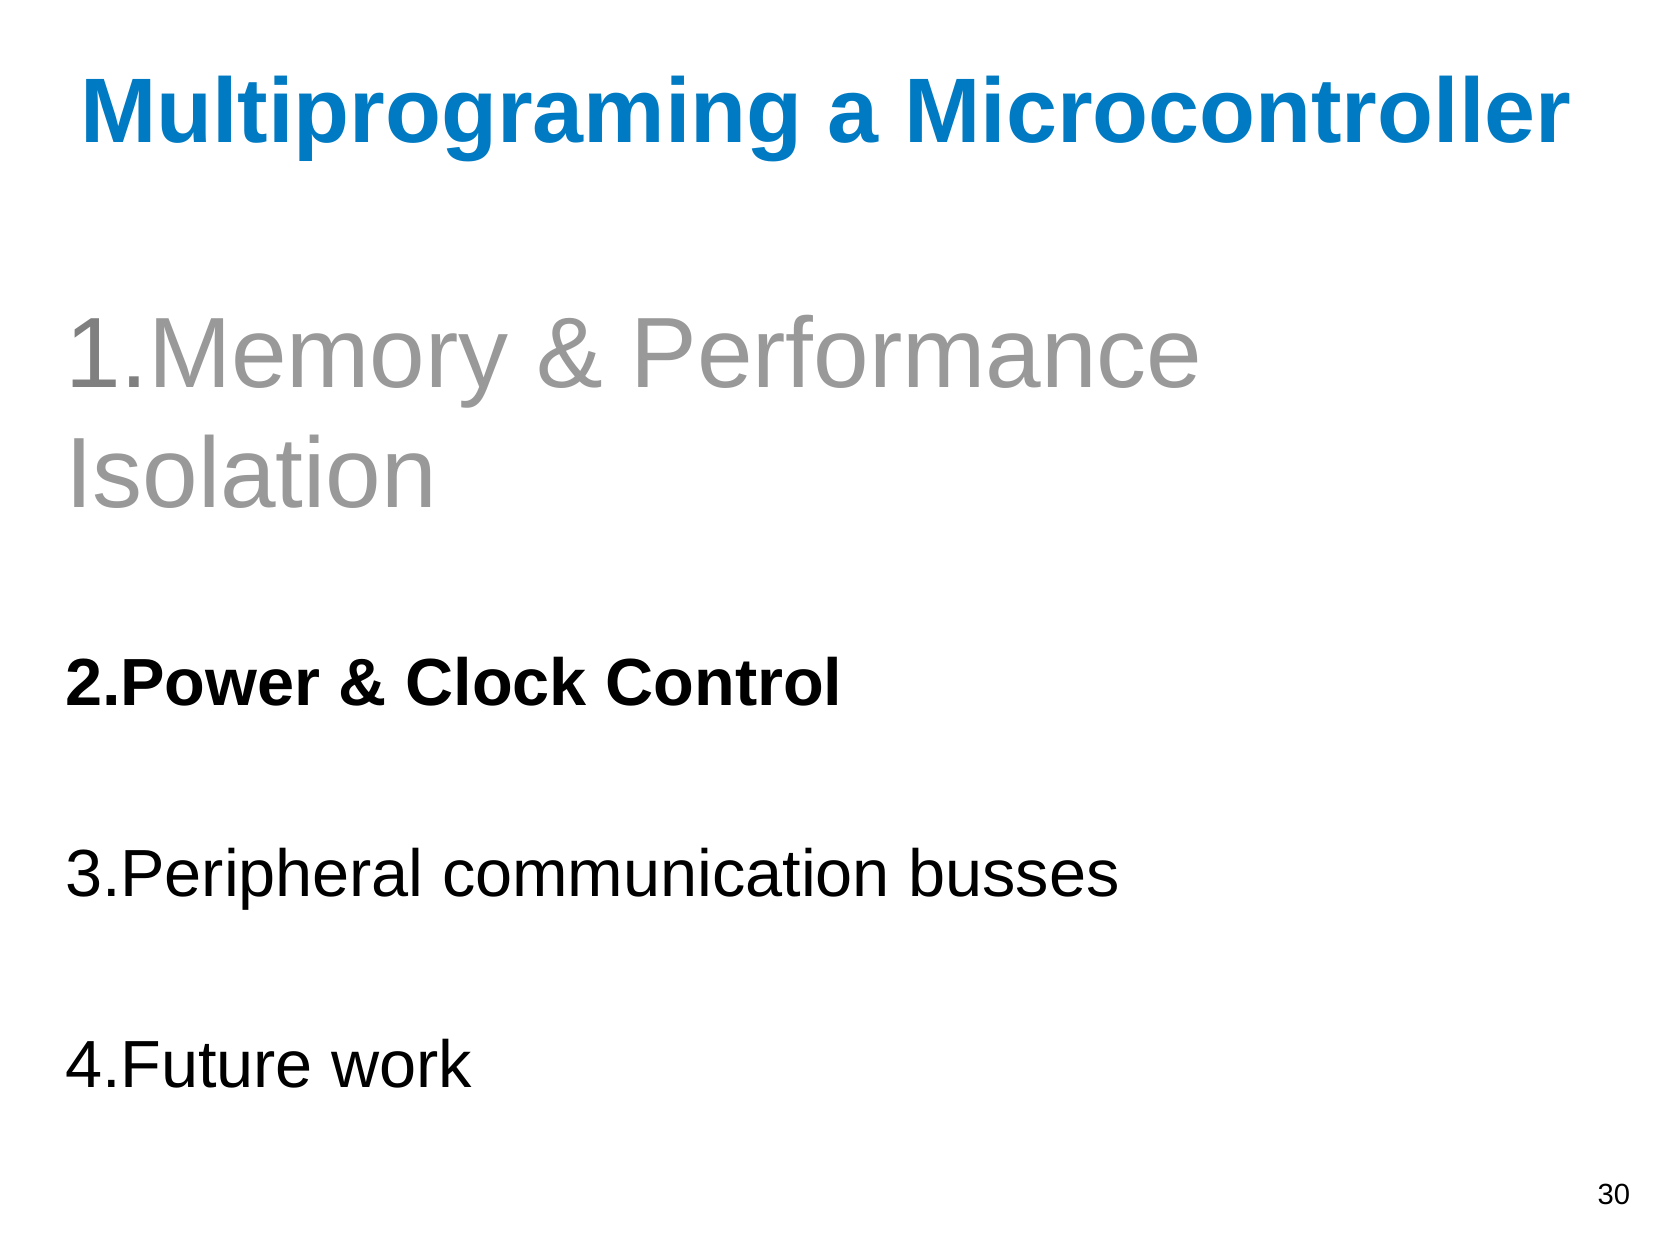

Multiprograming a Microcontroller
Memory & Performance Isolation
Power & Clock Control
Peripheral communication busses
Future work
30